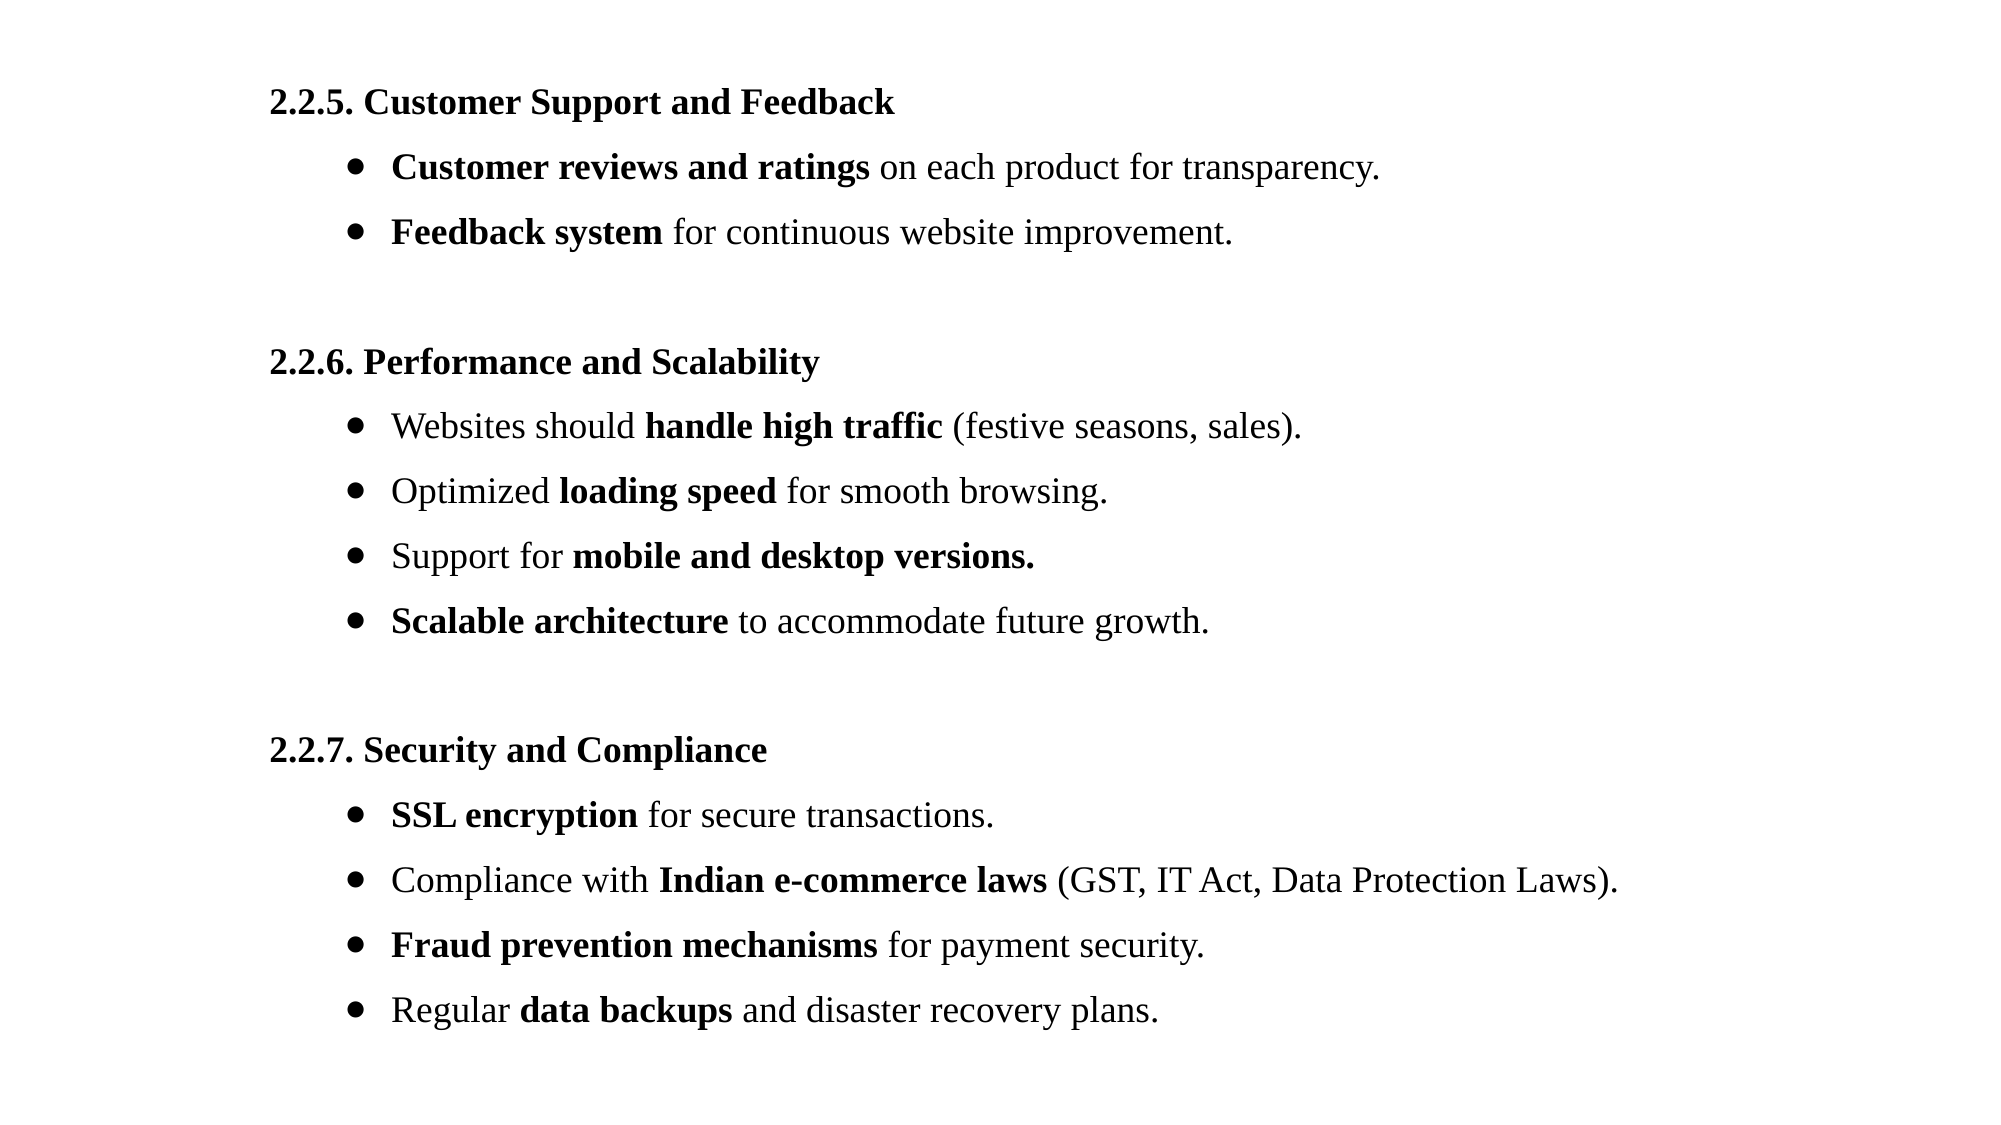

2.2.5. Customer Support and Feedback
Customer reviews and ratings on each product for transparency.
Feedback system for continuous website improvement.

2.2.6. Performance and Scalability
Websites should handle high traffic (festive seasons, sales).
Optimized loading speed for smooth browsing.
Support for mobile and desktop versions.
Scalable architecture to accommodate future growth.

2.2.7. Security and Compliance
SSL encryption for secure transactions.
Compliance with Indian e-commerce laws (GST, IT Act, Data Protection Laws).
Fraud prevention mechanisms for payment security.
Regular data backups and disaster recovery plans.